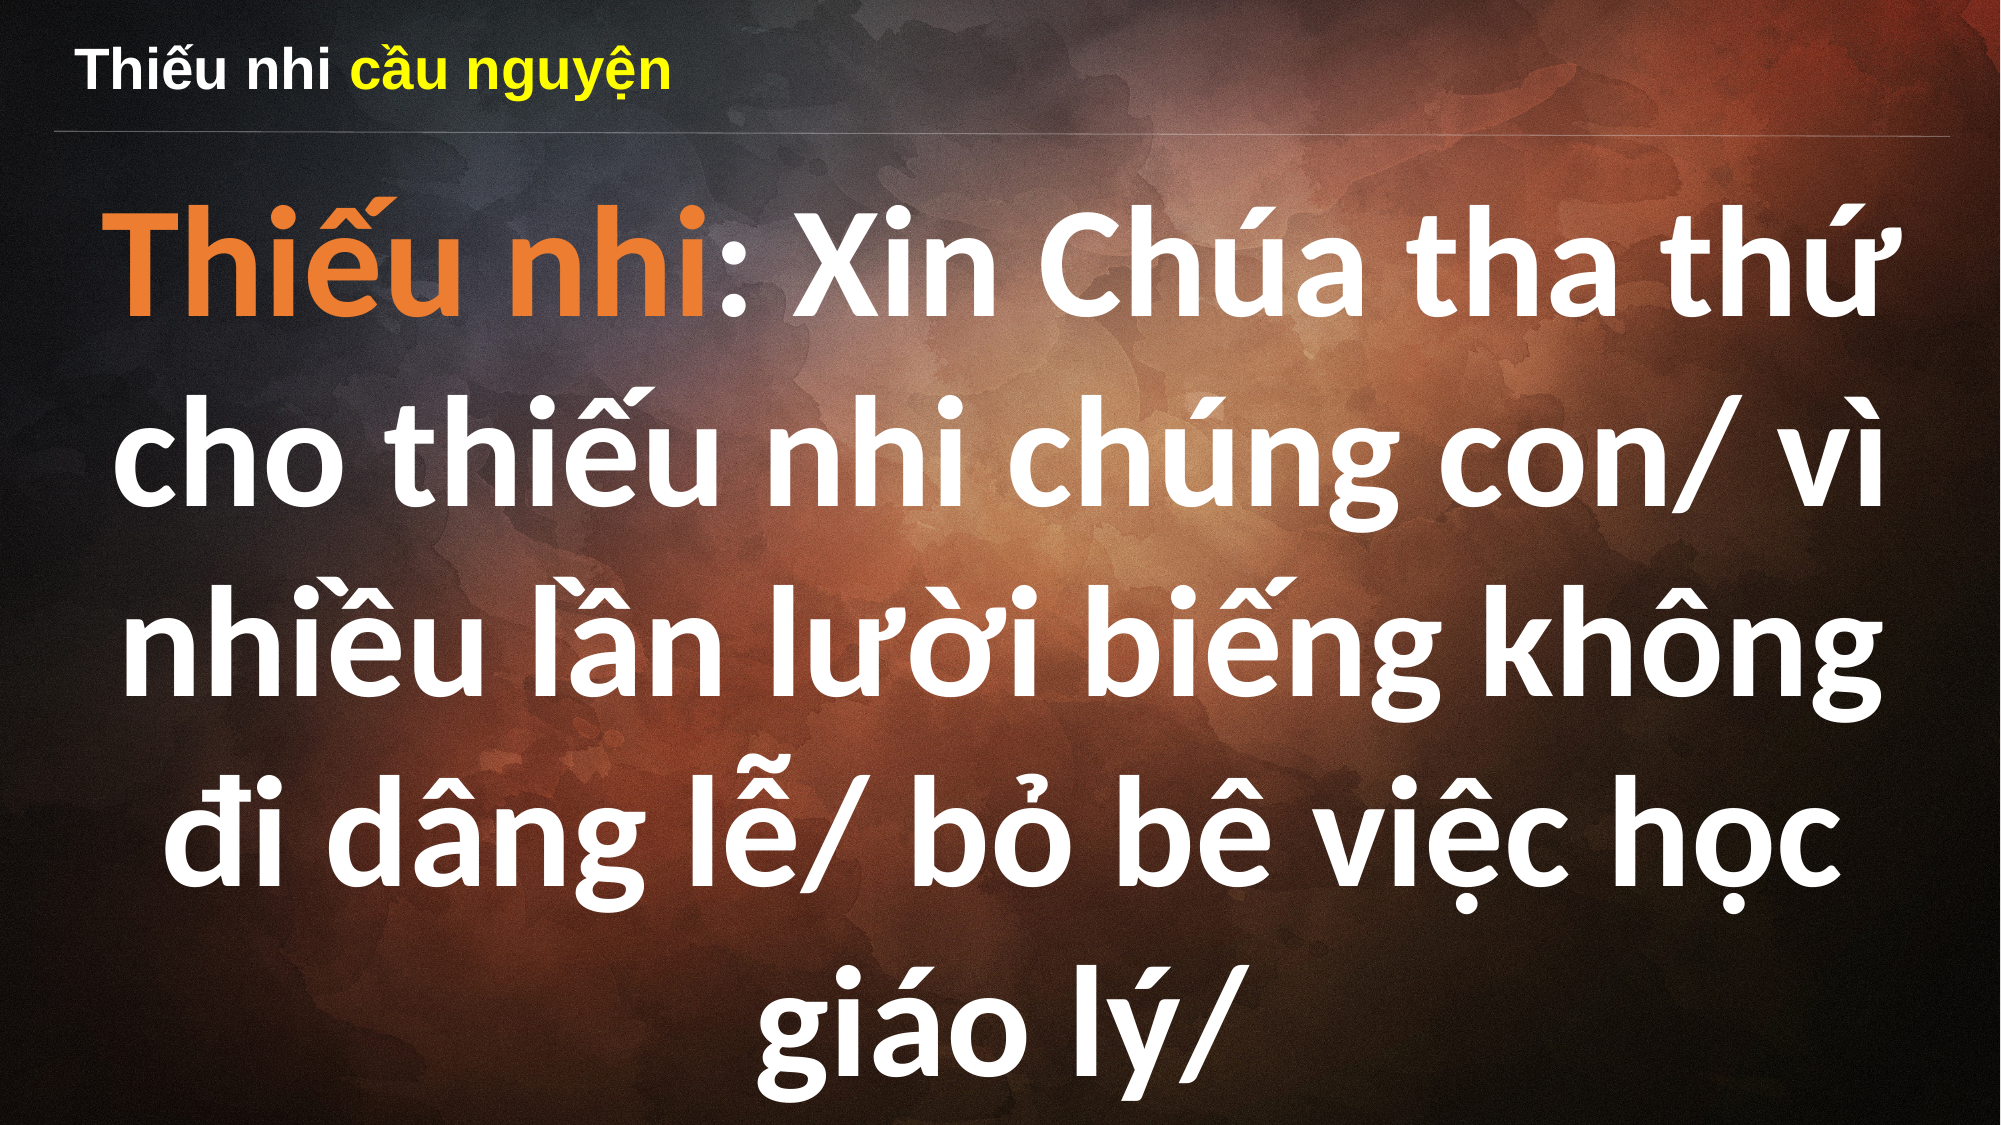

Thiếu nhi cầu nguyện
Thiếu nhi: Xin Chúa tha thứ cho thiếu nhi chúng con/ vì nhiều lần lười biếng không đi dâng lễ/ bỏ bê việc học giáo lý/